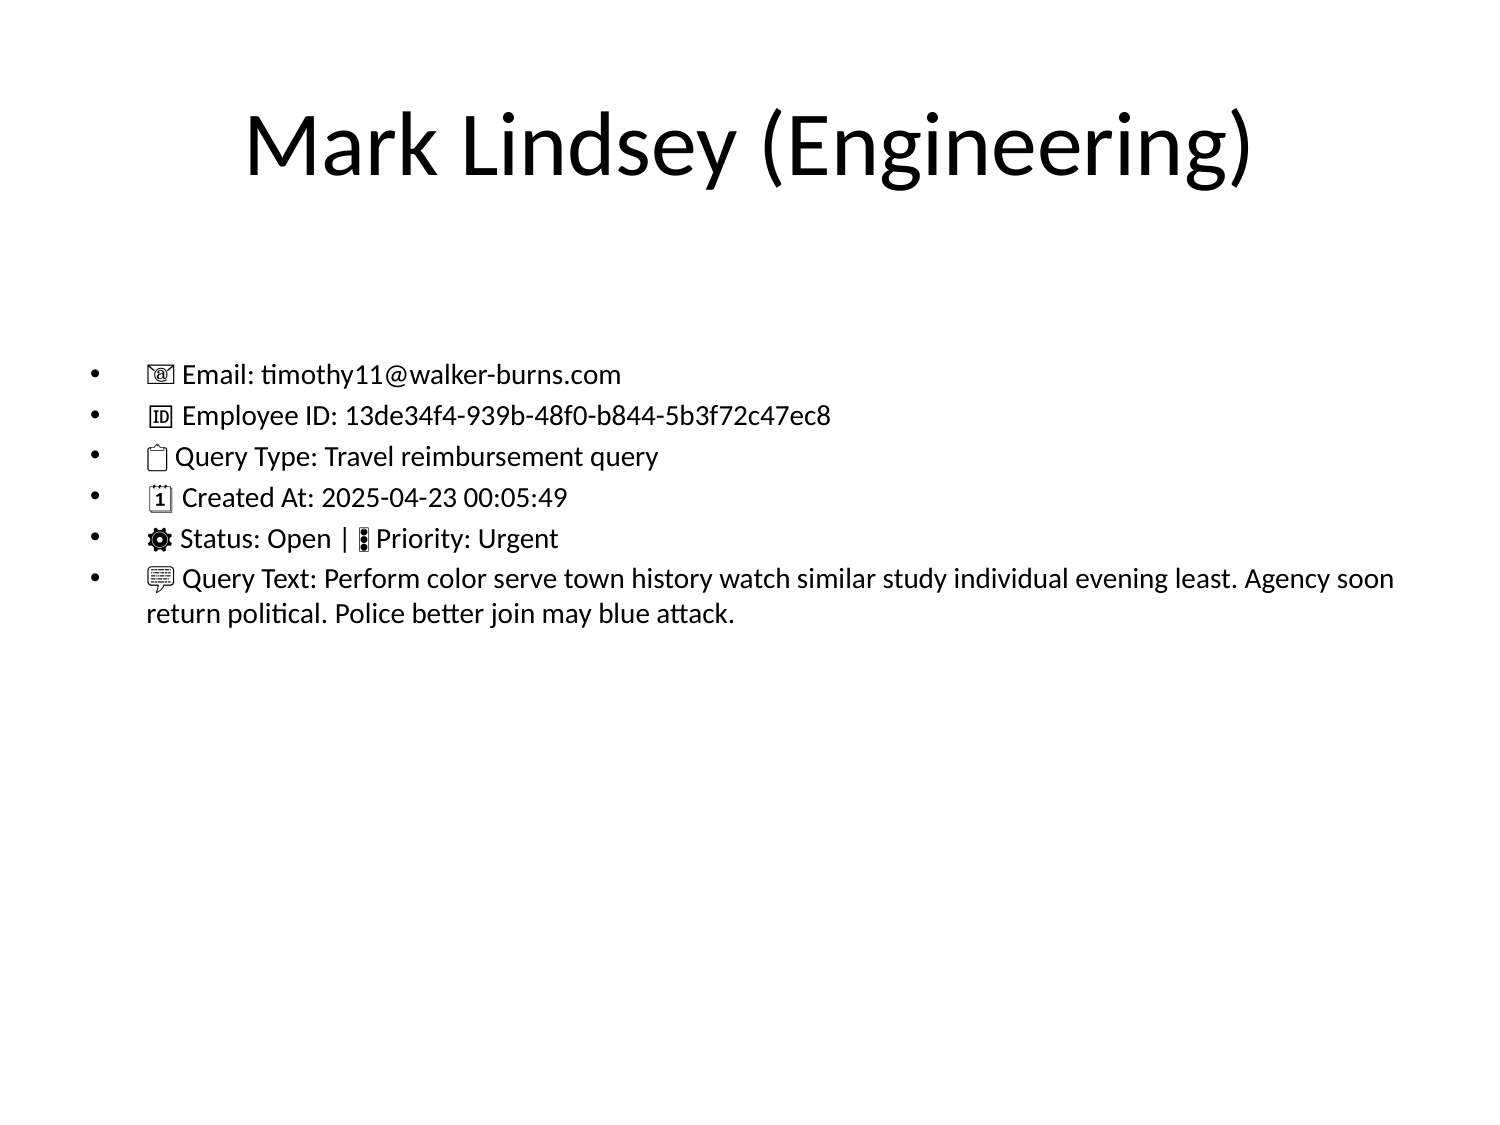

# Mark Lindsey (Engineering)

📧 Email: timothy11@walker-burns.com
🆔 Employee ID: 13de34f4-939b-48f0-b844-5b3f72c47ec8
📋 Query Type: Travel reimbursement query
🗓 Created At: 2025-04-23 00:05:49
⚙ Status: Open | 🚦 Priority: Urgent
💬 Query Text: Perform color serve town history watch similar study individual evening least. Agency soon return political. Police better join may blue attack.